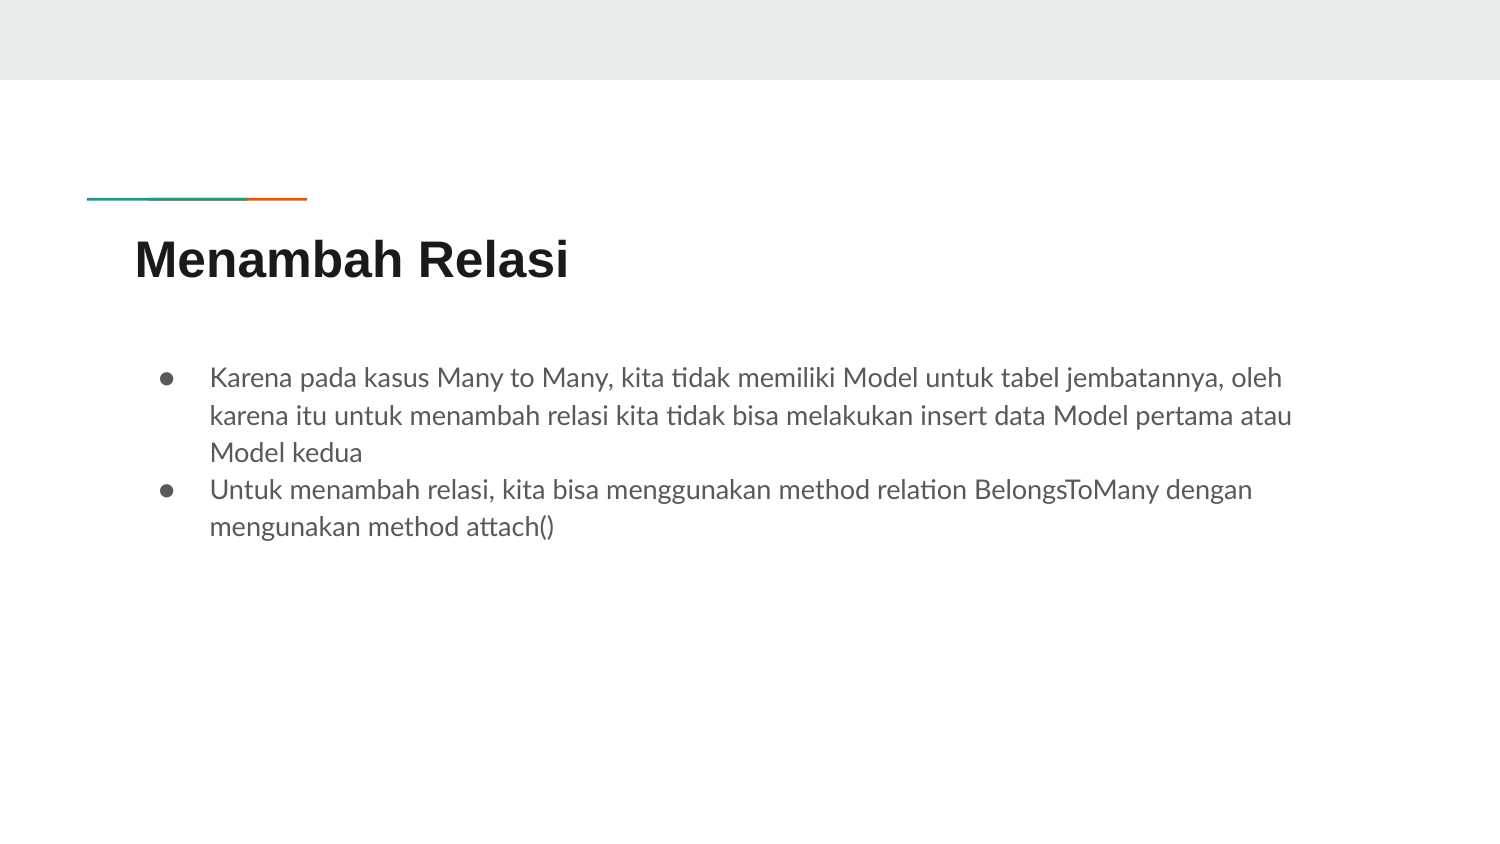

# Menambah Relasi
Karena pada kasus Many to Many, kita tidak memiliki Model untuk tabel jembatannya, oleh karena itu untuk menambah relasi kita tidak bisa melakukan insert data Model pertama atau Model kedua
Untuk menambah relasi, kita bisa menggunakan method relation BelongsToMany dengan mengunakan method attach()